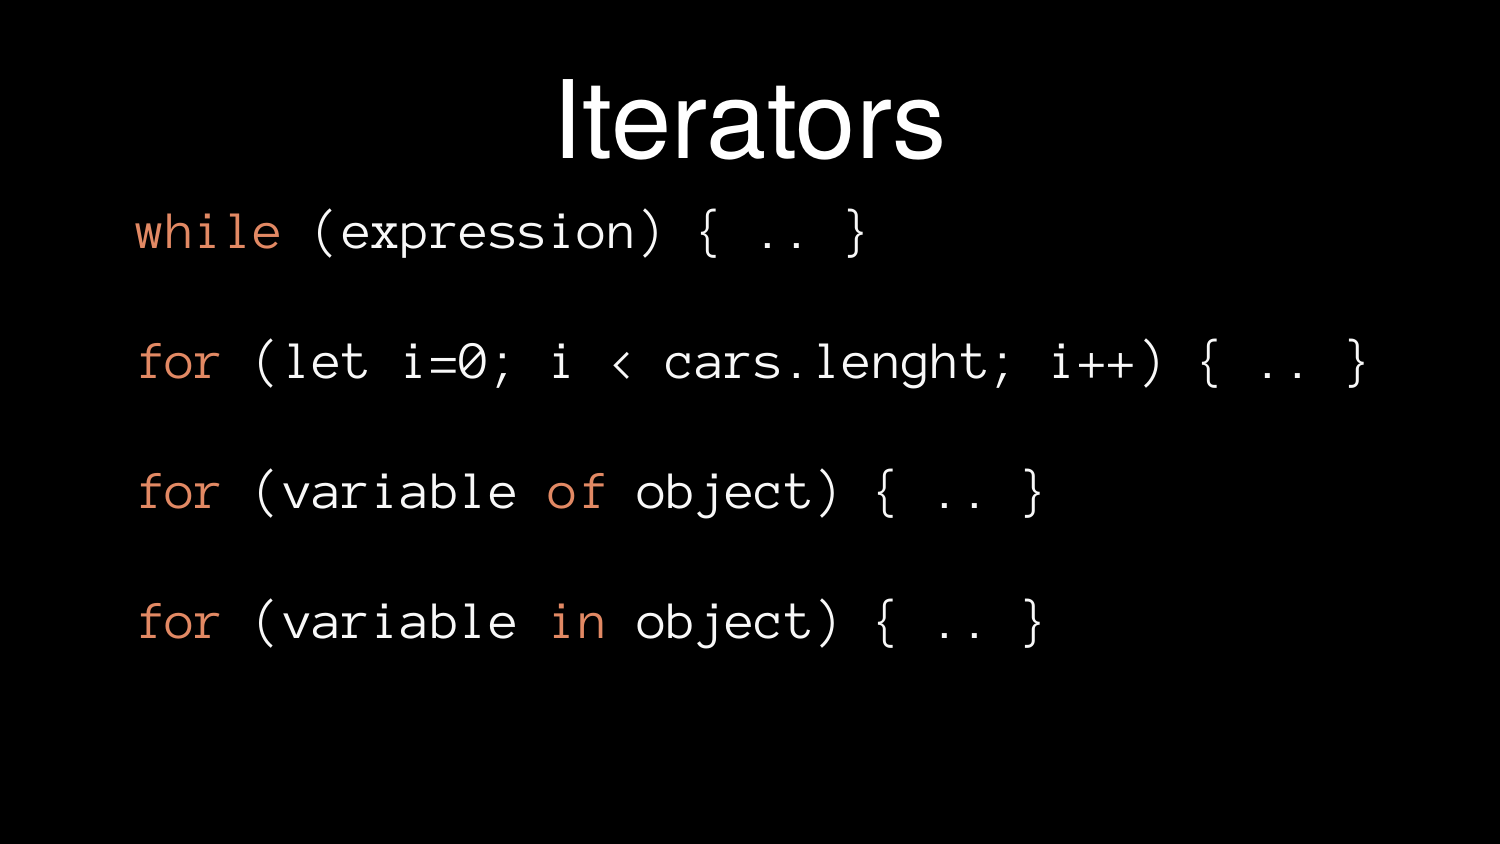

# Iterators
while (expression) { .. }

for (let i=0; i < cars.lenght; i++) { .. }

for (variable of object) { .. }

for (variable in object) { .. }